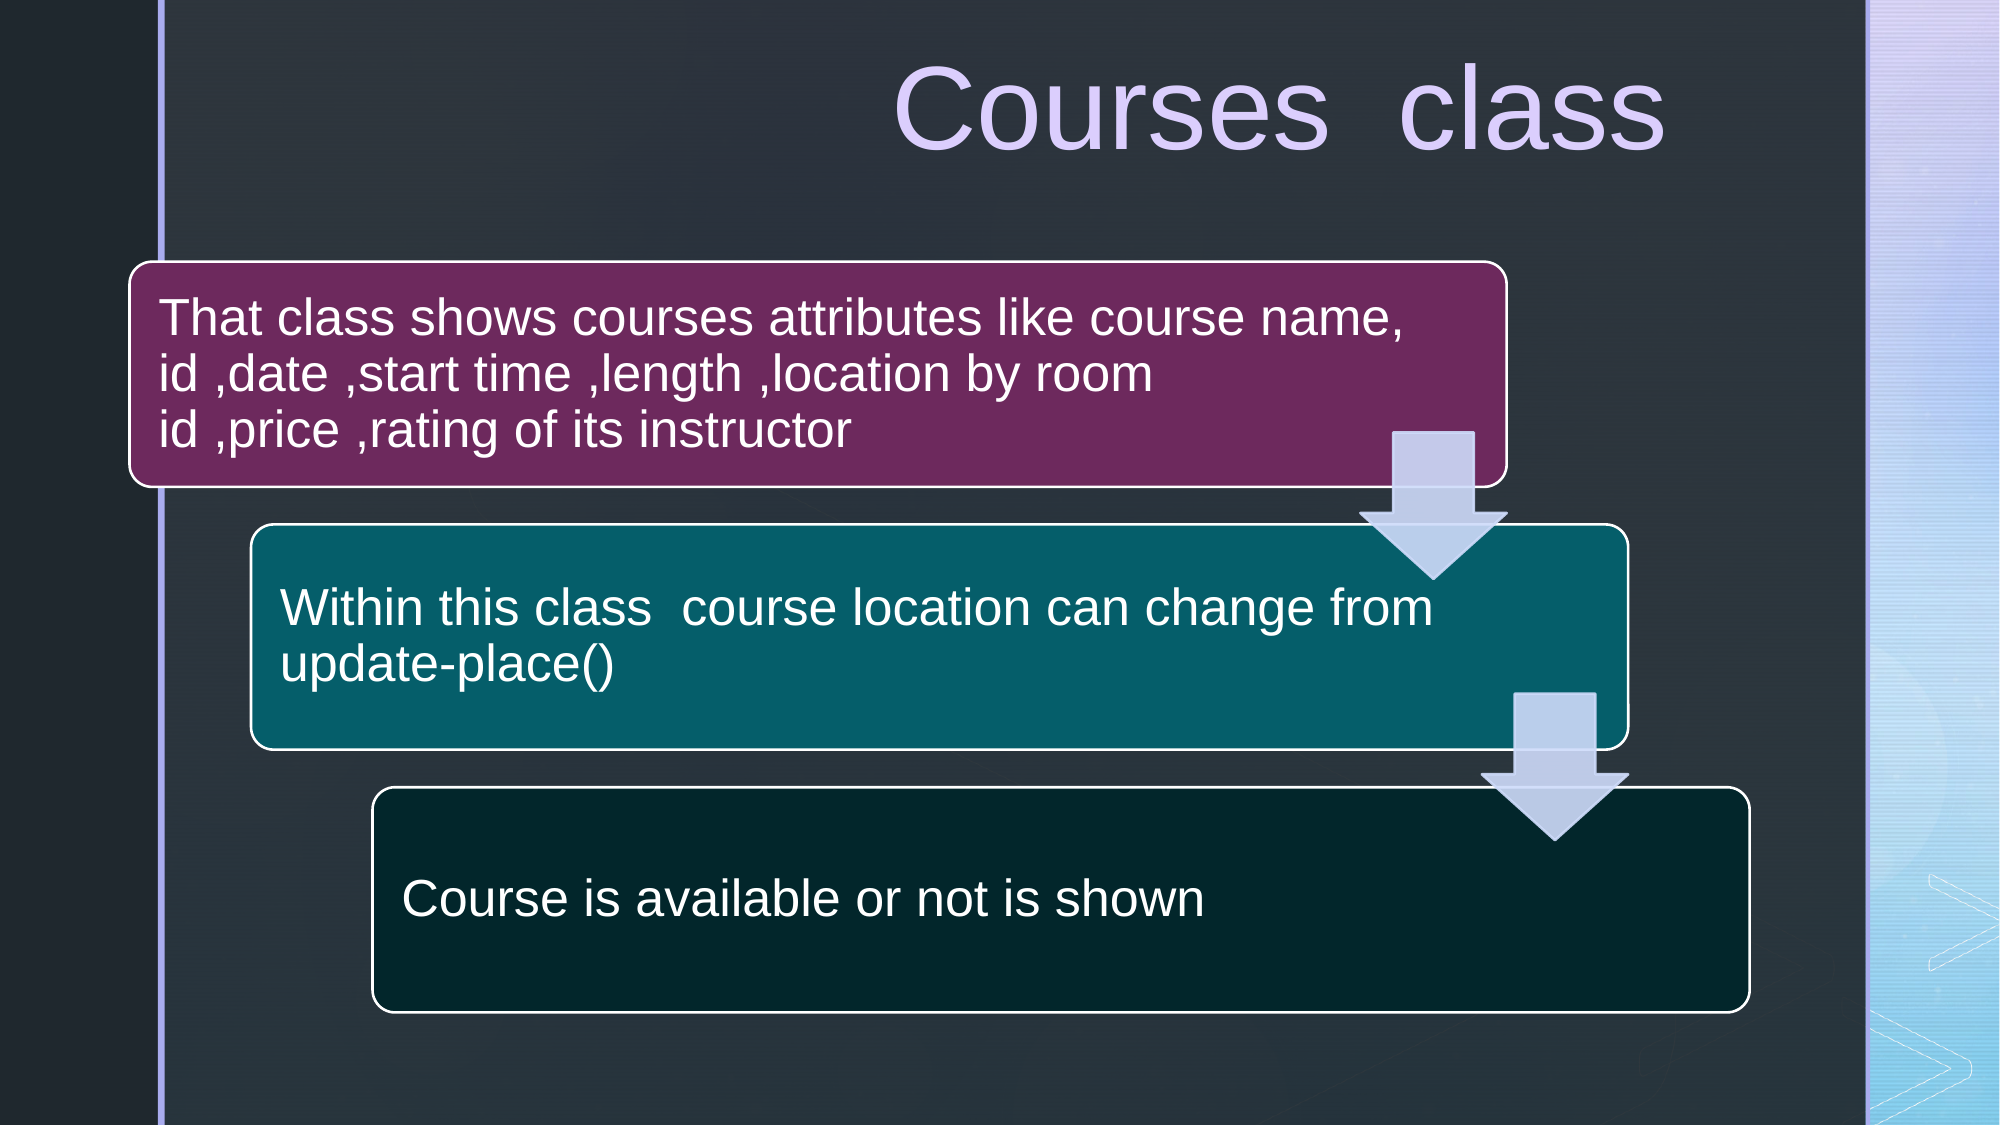

# Courses  class
That class shows courses attributes like course name, id ,date ,start time ,length ,location by room id ,price ,rating of its instructor
Within this class  course location can change from update-place()
Course is available or not is shown